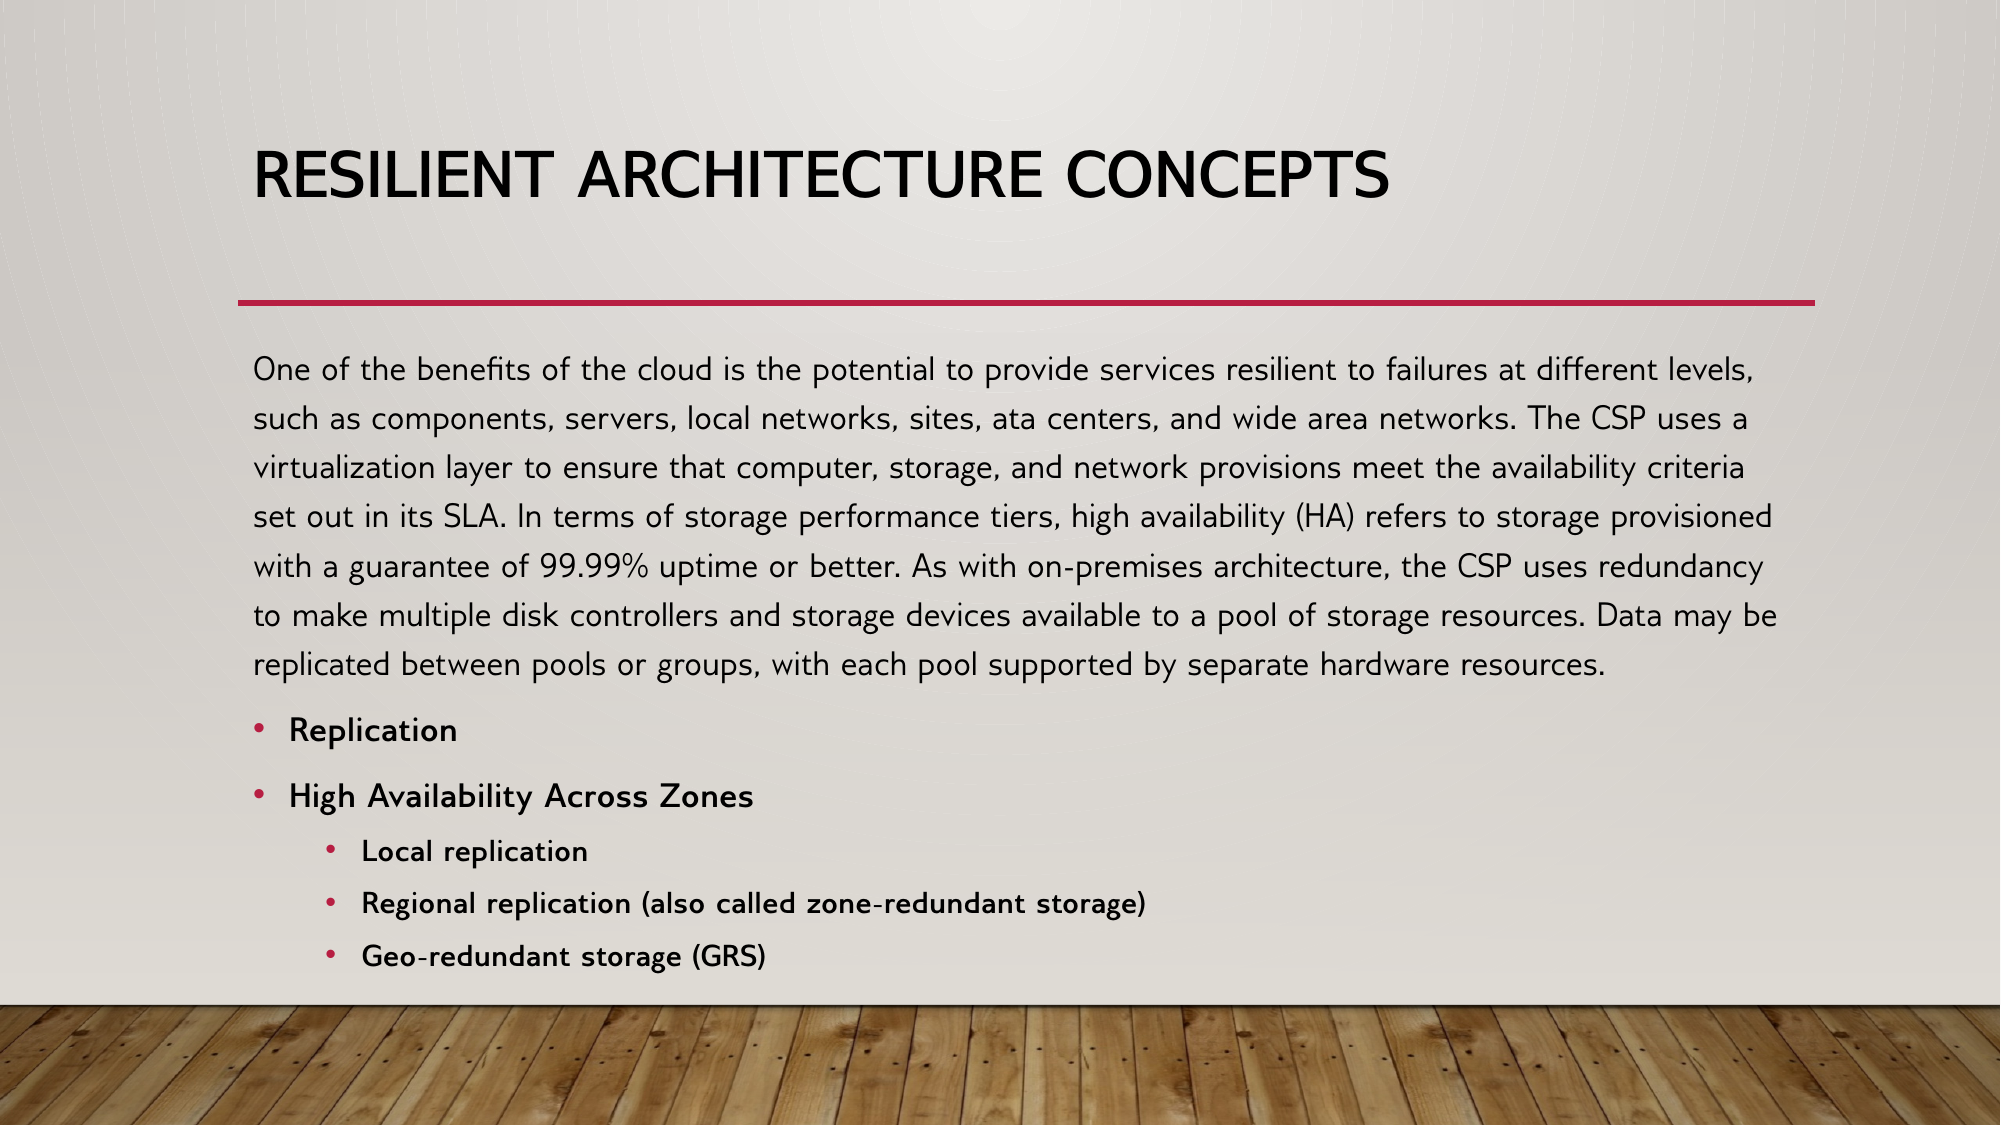

# Resilient Architecture Concepts
One of the benefits of the cloud is the potential to provide services resilient to failures at different levels, such as components, servers, local networks, sites, ata centers, and wide area networks. The CSP uses a virtualization layer to ensure that computer, storage, and network provisions meet the availability criteria set out in its SLA. In terms of storage performance tiers, high availability (HA) refers to storage provisioned with a guarantee of 99.99% uptime or better. As with on-premises architecture, the CSP uses redundancy to make multiple disk controllers and storage devices available to a pool of storage resources. Data may be replicated between pools or groups, with each pool supported by separate hardware resources.
Replication
High Availability Across Zones
Local replication
Regional replication (also called zone-redundant storage)
Geo-redundant storage (GRS)